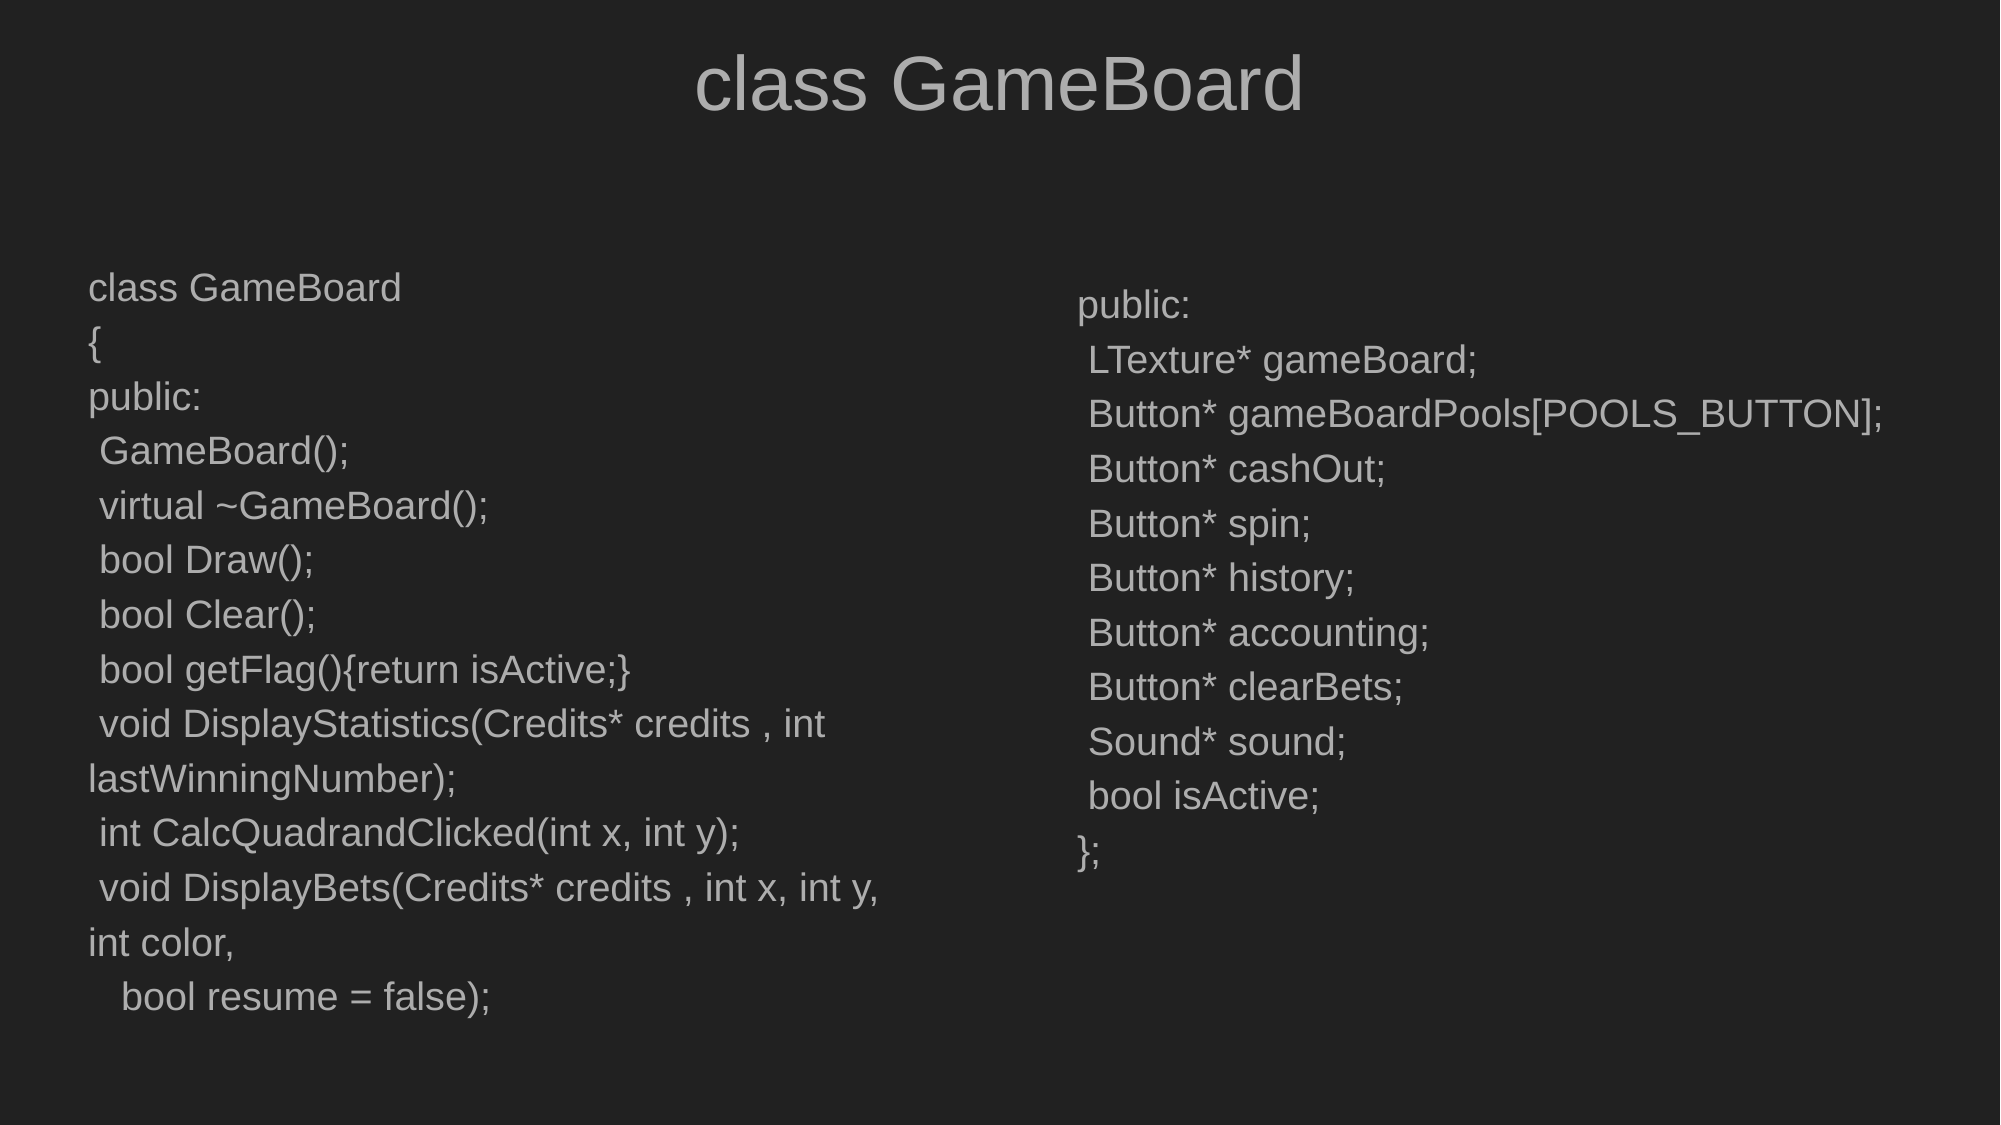

# class GameBoard
class GameBoard
{
public:
 GameBoard();
 virtual ~GameBoard();
 bool Draw();
 bool Clear();
 bool getFlag(){return isActive;}
 void DisplayStatistics(Credits* credits , int lastWinningNumber);
 int CalcQuadrandClicked(int x, int y);
 void DisplayBets(Credits* credits , int x, int y, int color,
   bool resume = false);

public:
 LTexture* gameBoard;
 Button* gameBoardPools[POOLS_BUTTON];
 Button* cashOut;
 Button* spin;
 Button* history;
 Button* accounting;
 Button* clearBets;
 Sound* sound;
 bool isActive;
};